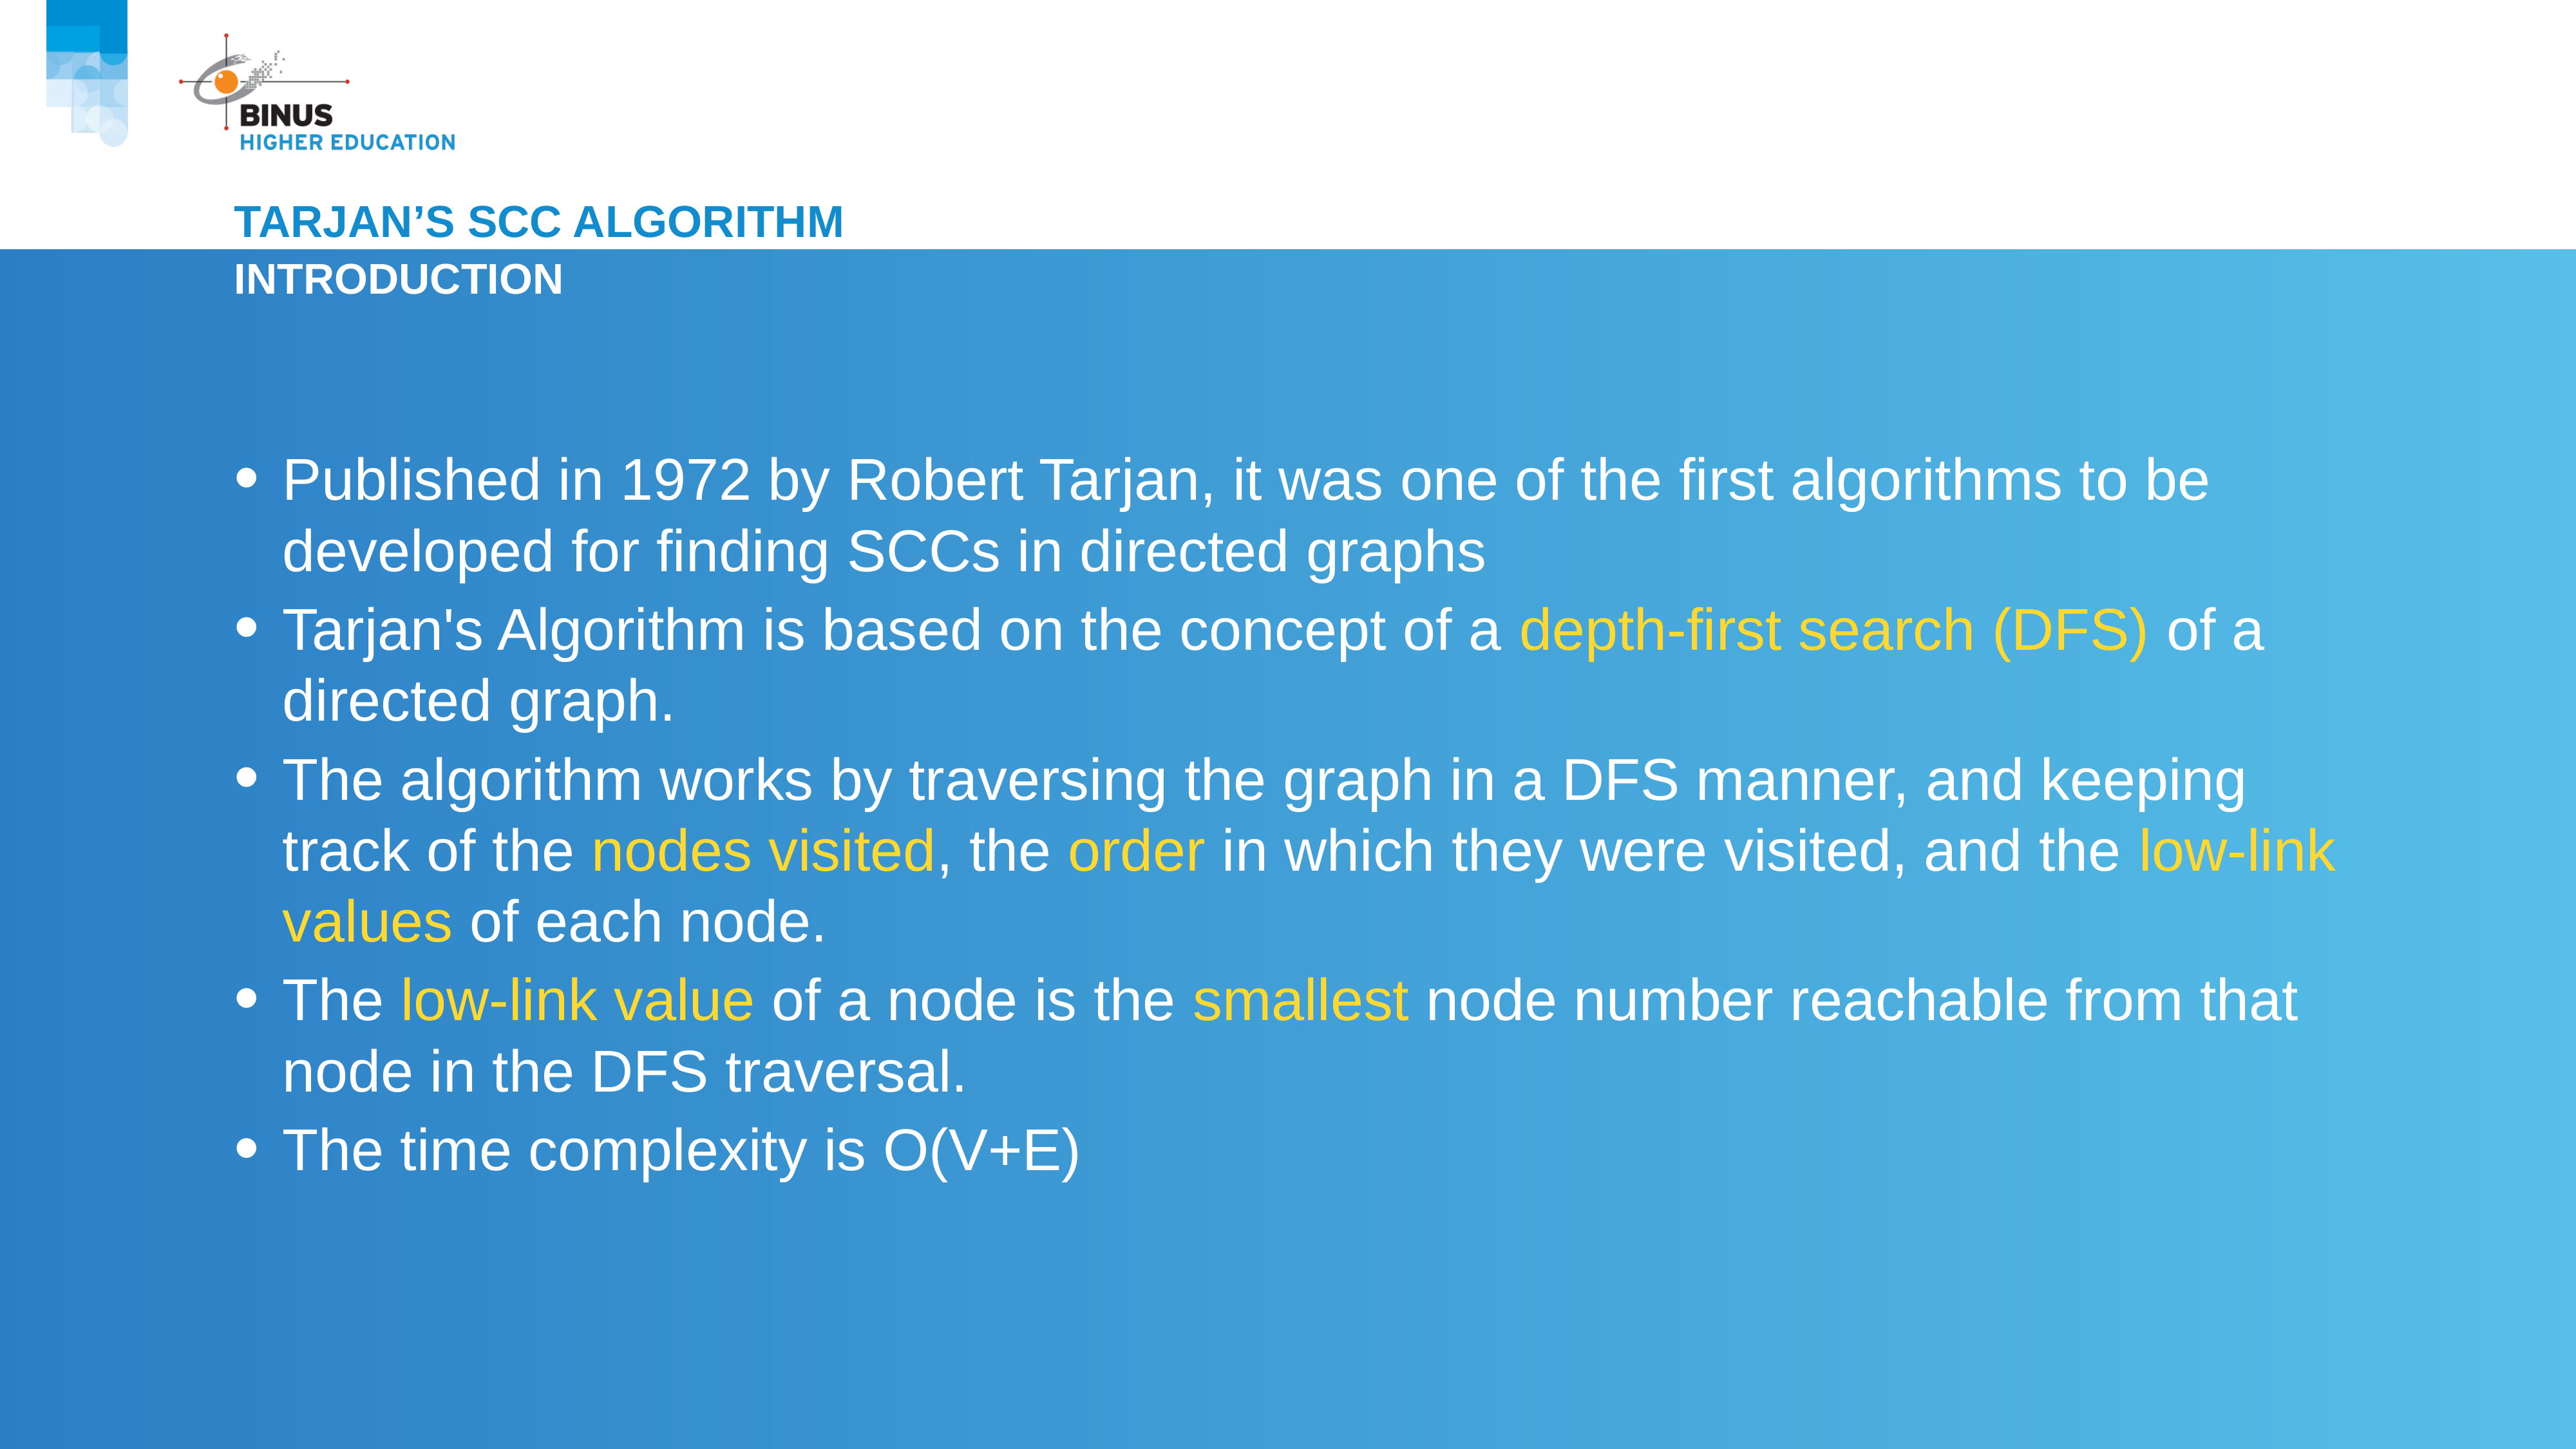

# Tarjan’s SCC Algorithm
Introduction
Published in 1972 by Robert Tarjan, it was one of the first algorithms to be developed for finding SCCs in directed graphs
Tarjan's Algorithm is based on the concept of a depth-first search (DFS) of a directed graph.
The algorithm works by traversing the graph in a DFS manner, and keeping track of the nodes visited, the order in which they were visited, and the low-link values of each node.
The low-link value of a node is the smallest node number reachable from that node in the DFS traversal.
The time complexity is O(V+E)